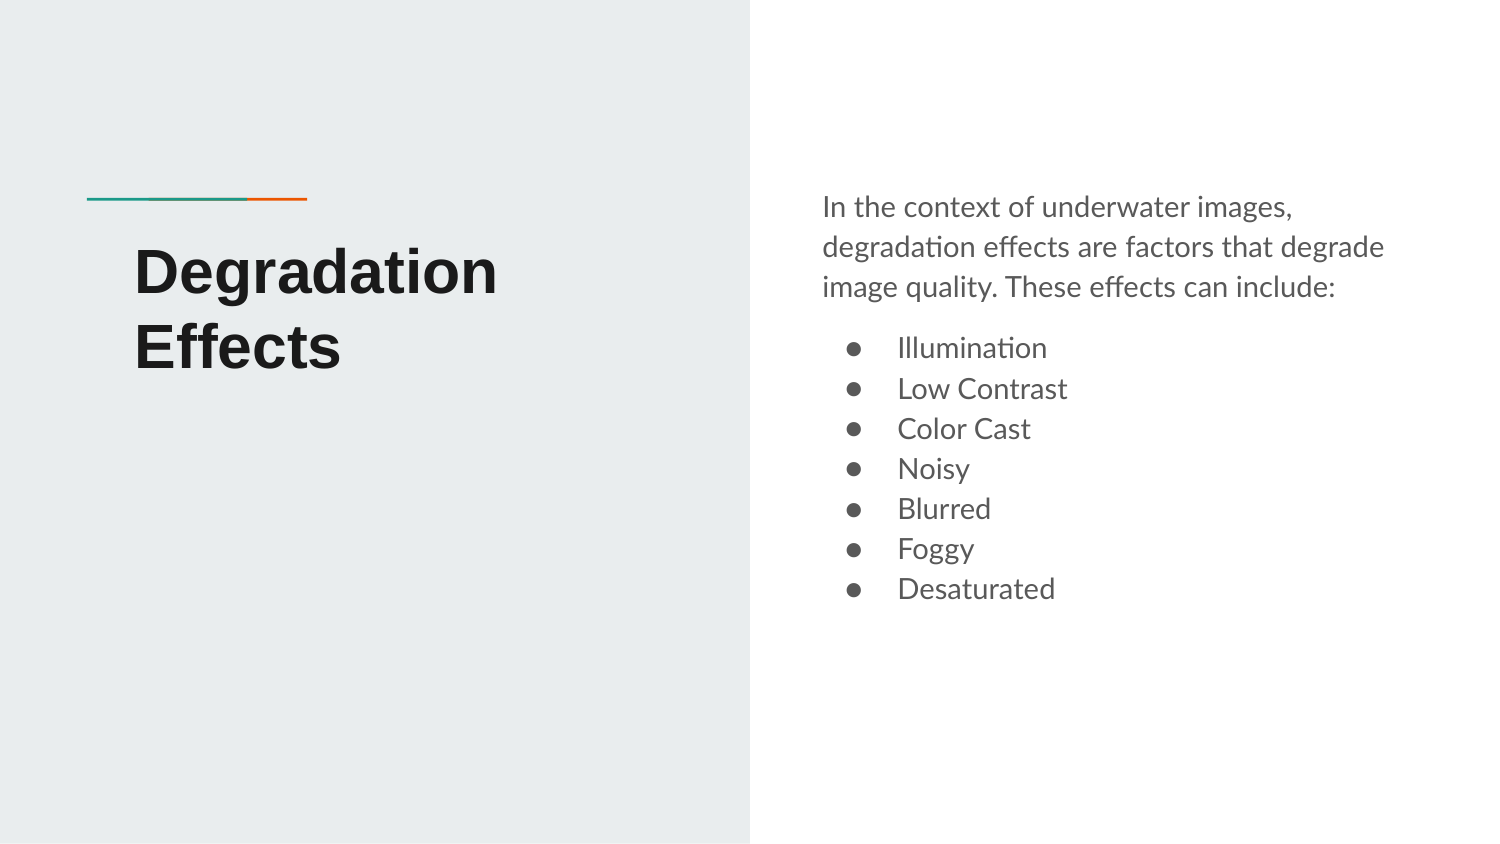

In the context of underwater images, degradation effects are factors that degrade image quality. These effects can include:
Illumination
Low Contrast
Color Cast
Noisy
Blurred
Foggy
Desaturated
# Degradation Effects